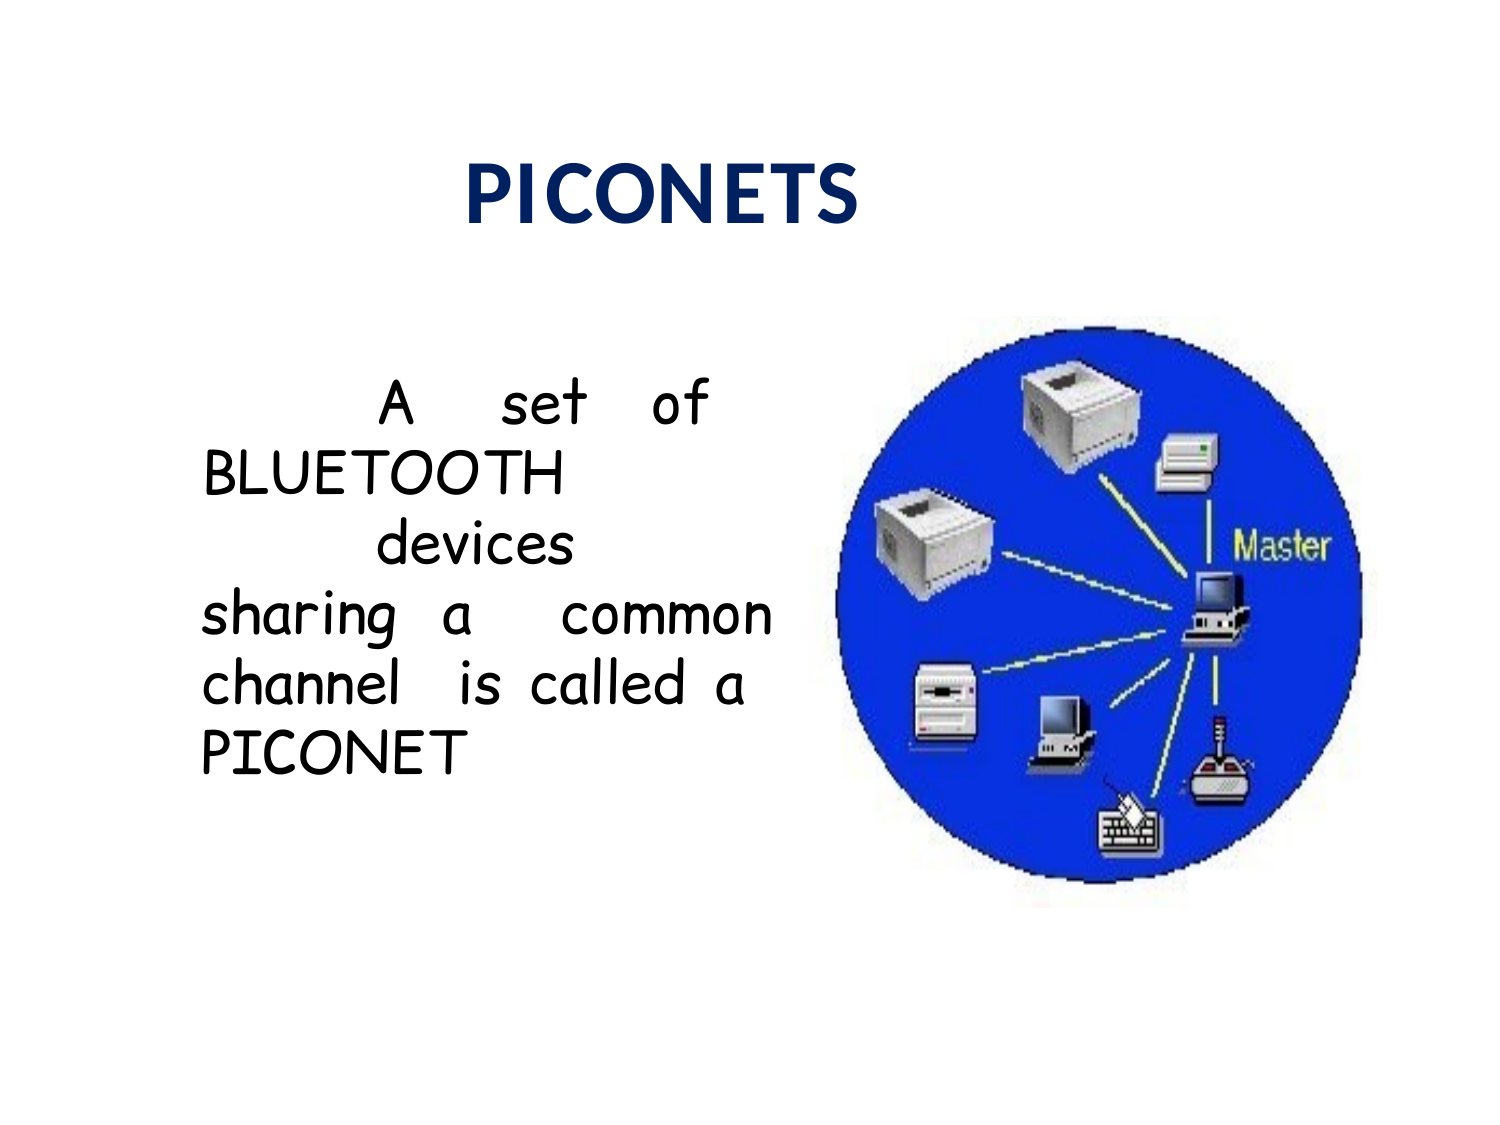

# PICONETS

A	set	of  BLUETOOTH
devices sharing a  common channel  is called a  PICONET